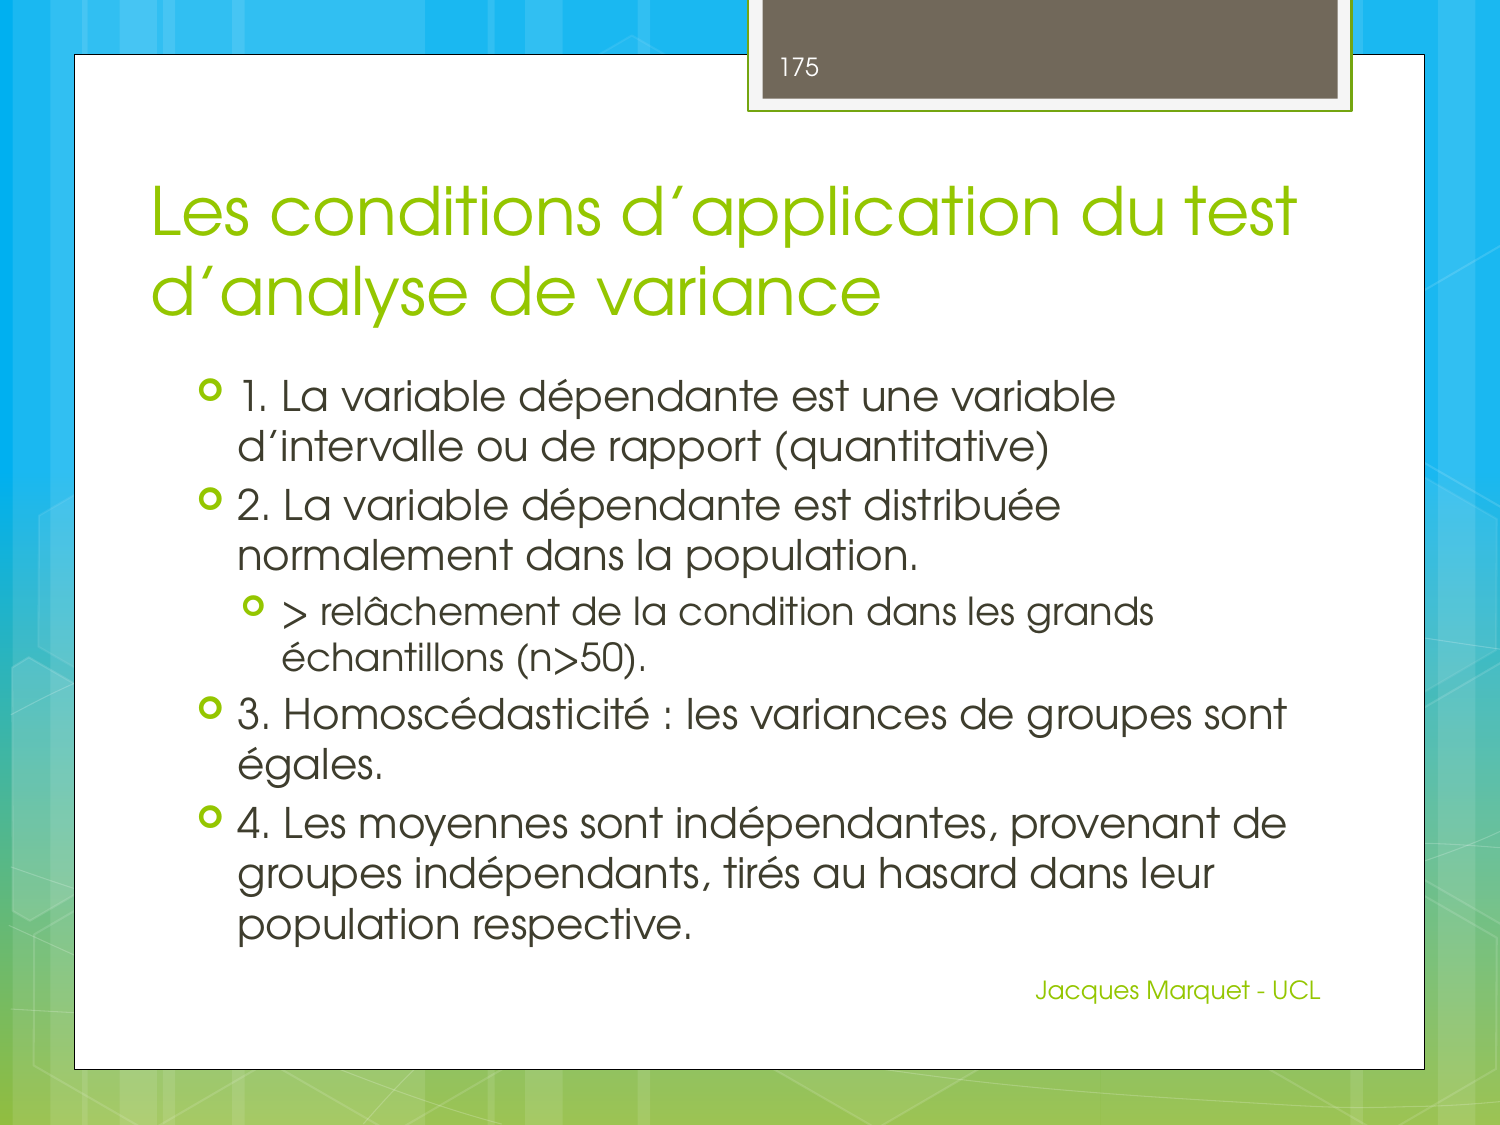

175
# Les conditions d’application du test d’analyse de variance
1. La variable dépendante est une variable d’intervalle ou de rapport (quantitative)
2. La variable dépendante est distribuée normalement dans la population.
> relâchement de la condition dans les grands échantillons (n>50).
3. Homoscédasticité : les variances de groupes sont égales.
4. Les moyennes sont indépendantes, provenant de groupes indépendants, tirés au hasard dans leur population respective.
Jacques Marquet - UCL